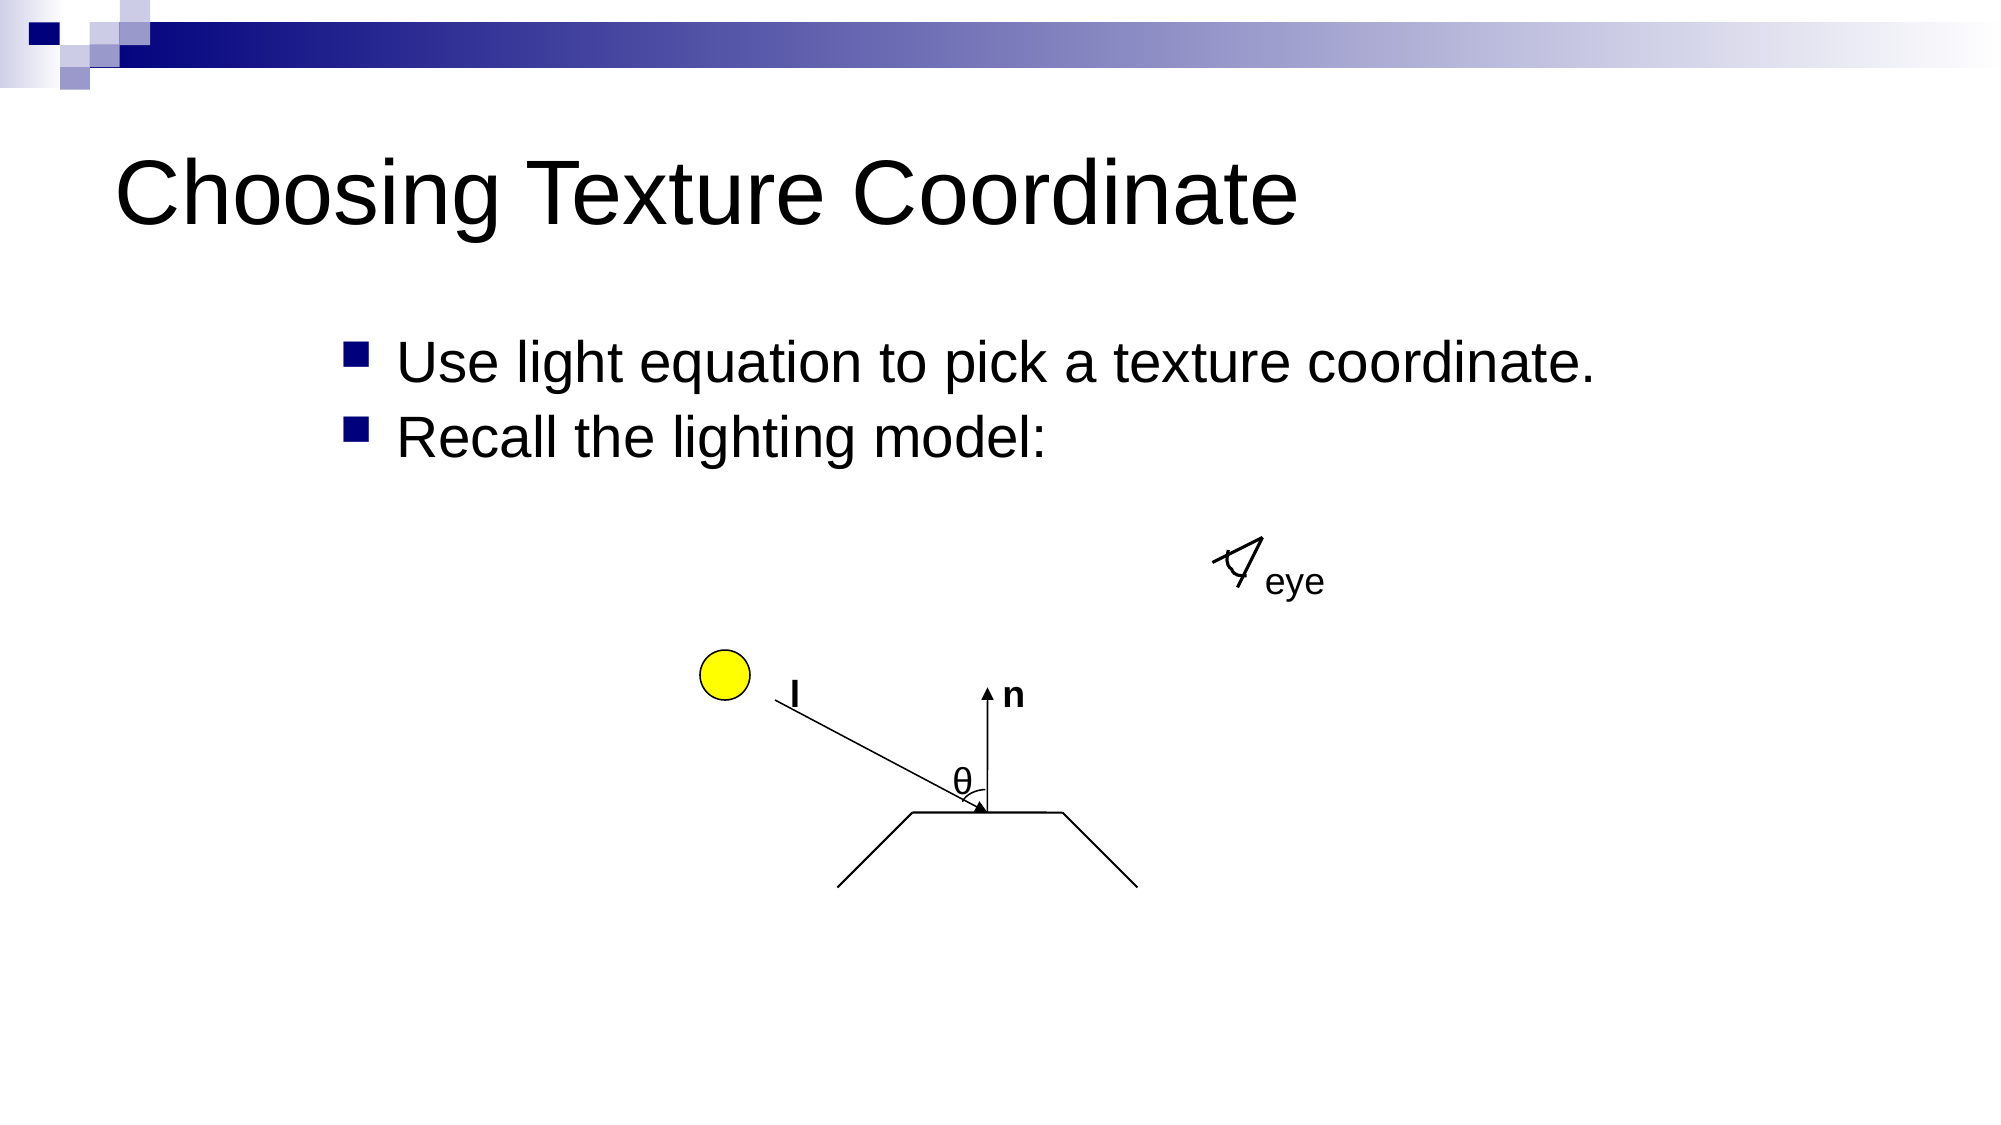

# Choosing Texture Coordinate
Use light equation to pick a texture coordinate.
Recall the lighting model:

eye

l
n

θ